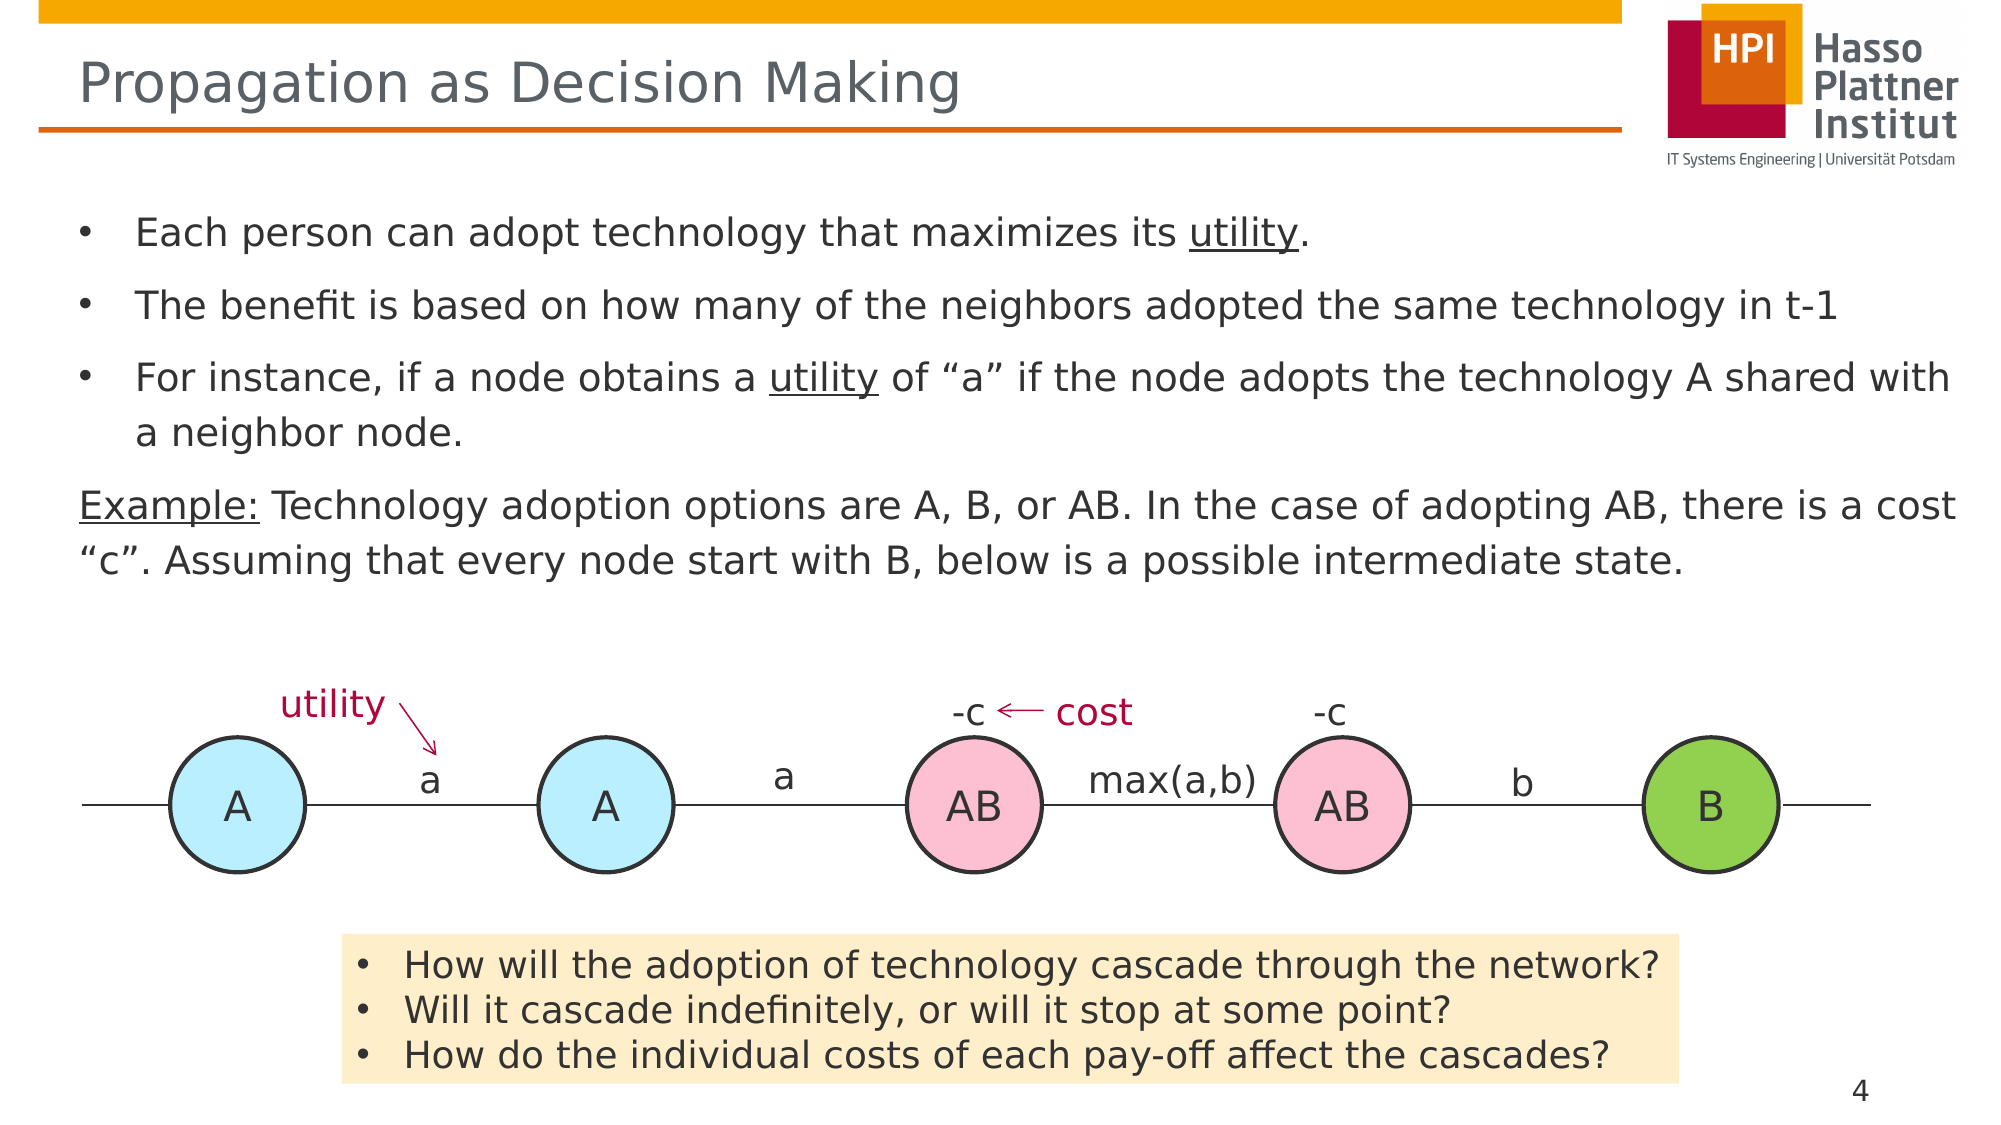

# Propagation as Decision Making
Each person can adopt technology that maximizes its utility.
The benefit is based on how many of the neighbors adopted the same technology in t-1
For instance, if a node obtains a utility of “a” if the node adopts the technology A shared with a neighbor node.
Example: Technology adoption options are A, B, or AB. In the case of adopting AB, there is a cost “c”. Assuming that every node start with B, below is a possible intermediate state.
utility
-c
-c
 cost
A
A
AB
AB
B
a
a
max(a,b)
b
How will the adoption of technology cascade through the network?
Will it cascade indefinitely, or will it stop at some point?
How do the individual costs of each pay-off affect the cascades?
4